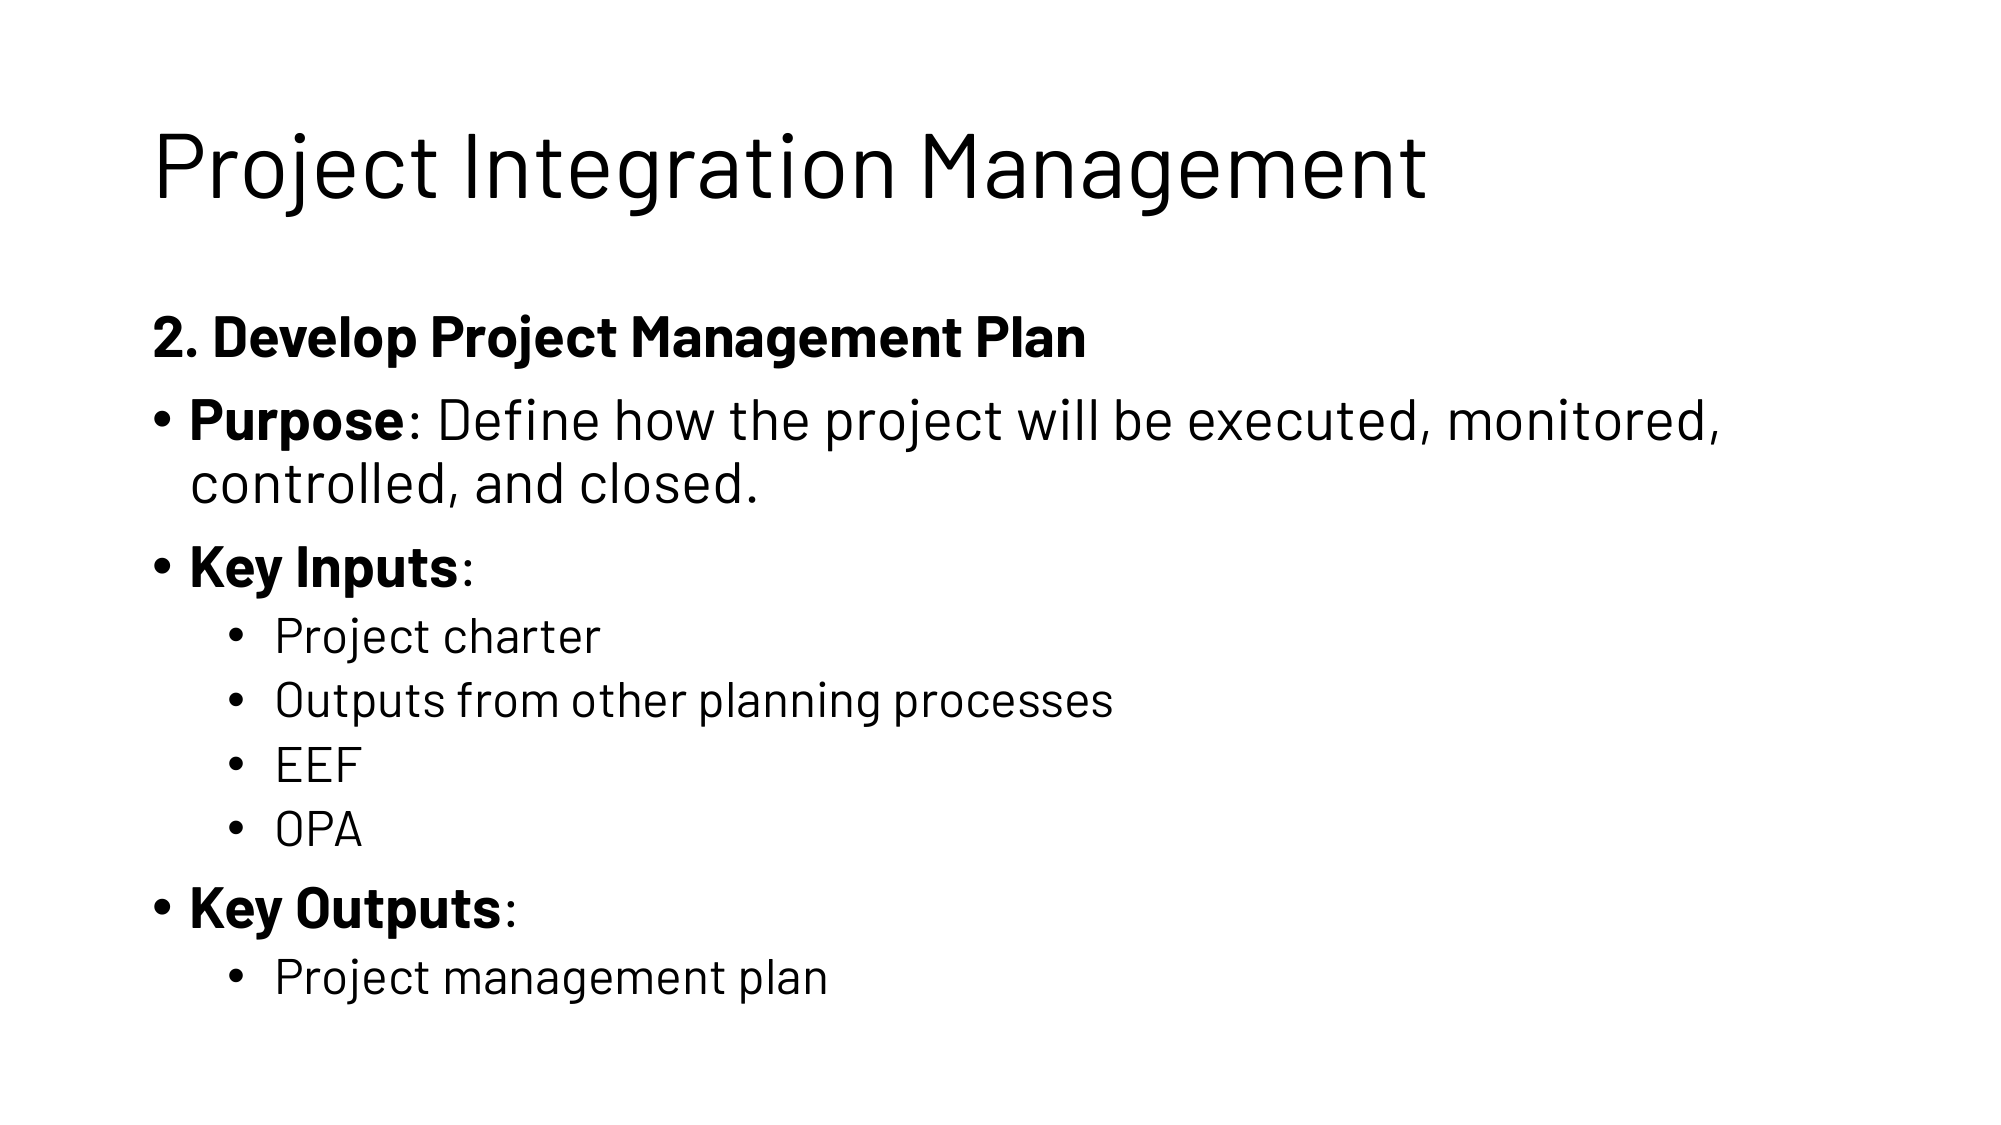

# Project Integration Management
2. Develop Project Management Plan
Purpose: Define how the project will be executed, monitored, controlled, and closed.
Key Inputs:
Project charter
Outputs from other planning processes
EEF
OPA
Key Outputs:
Project management plan